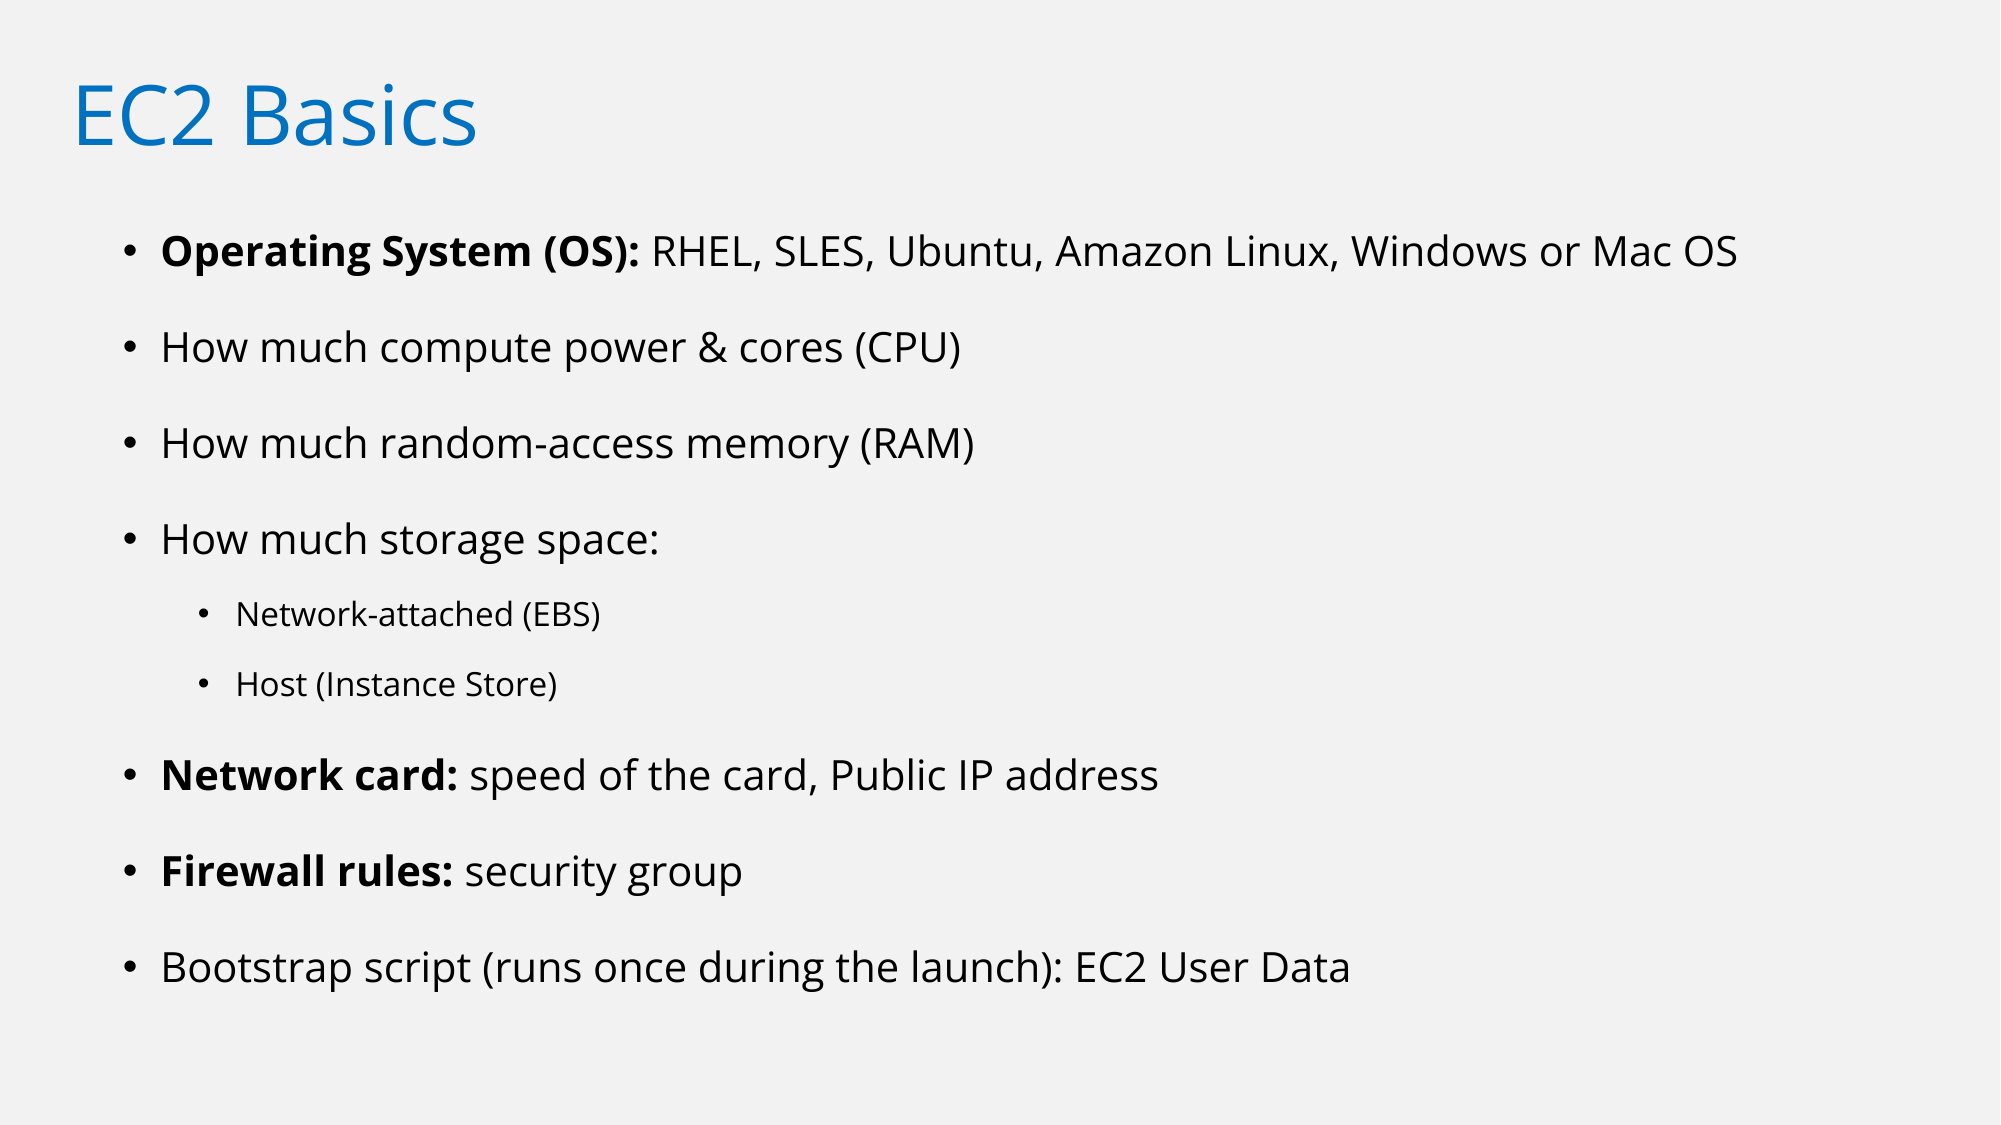

# EC2 Basics
Operating System (OS): RHEL, SLES, Ubuntu, Amazon Linux, Windows or Mac OS
How much compute power & cores (CPU)
How much random-access memory (RAM)
How much storage space:
Network-attached (EBS)
Host (Instance Store)
Network card: speed of the card, Public IP address
Firewall rules: security group
Bootstrap script (runs once during the launch): EC2 User Data